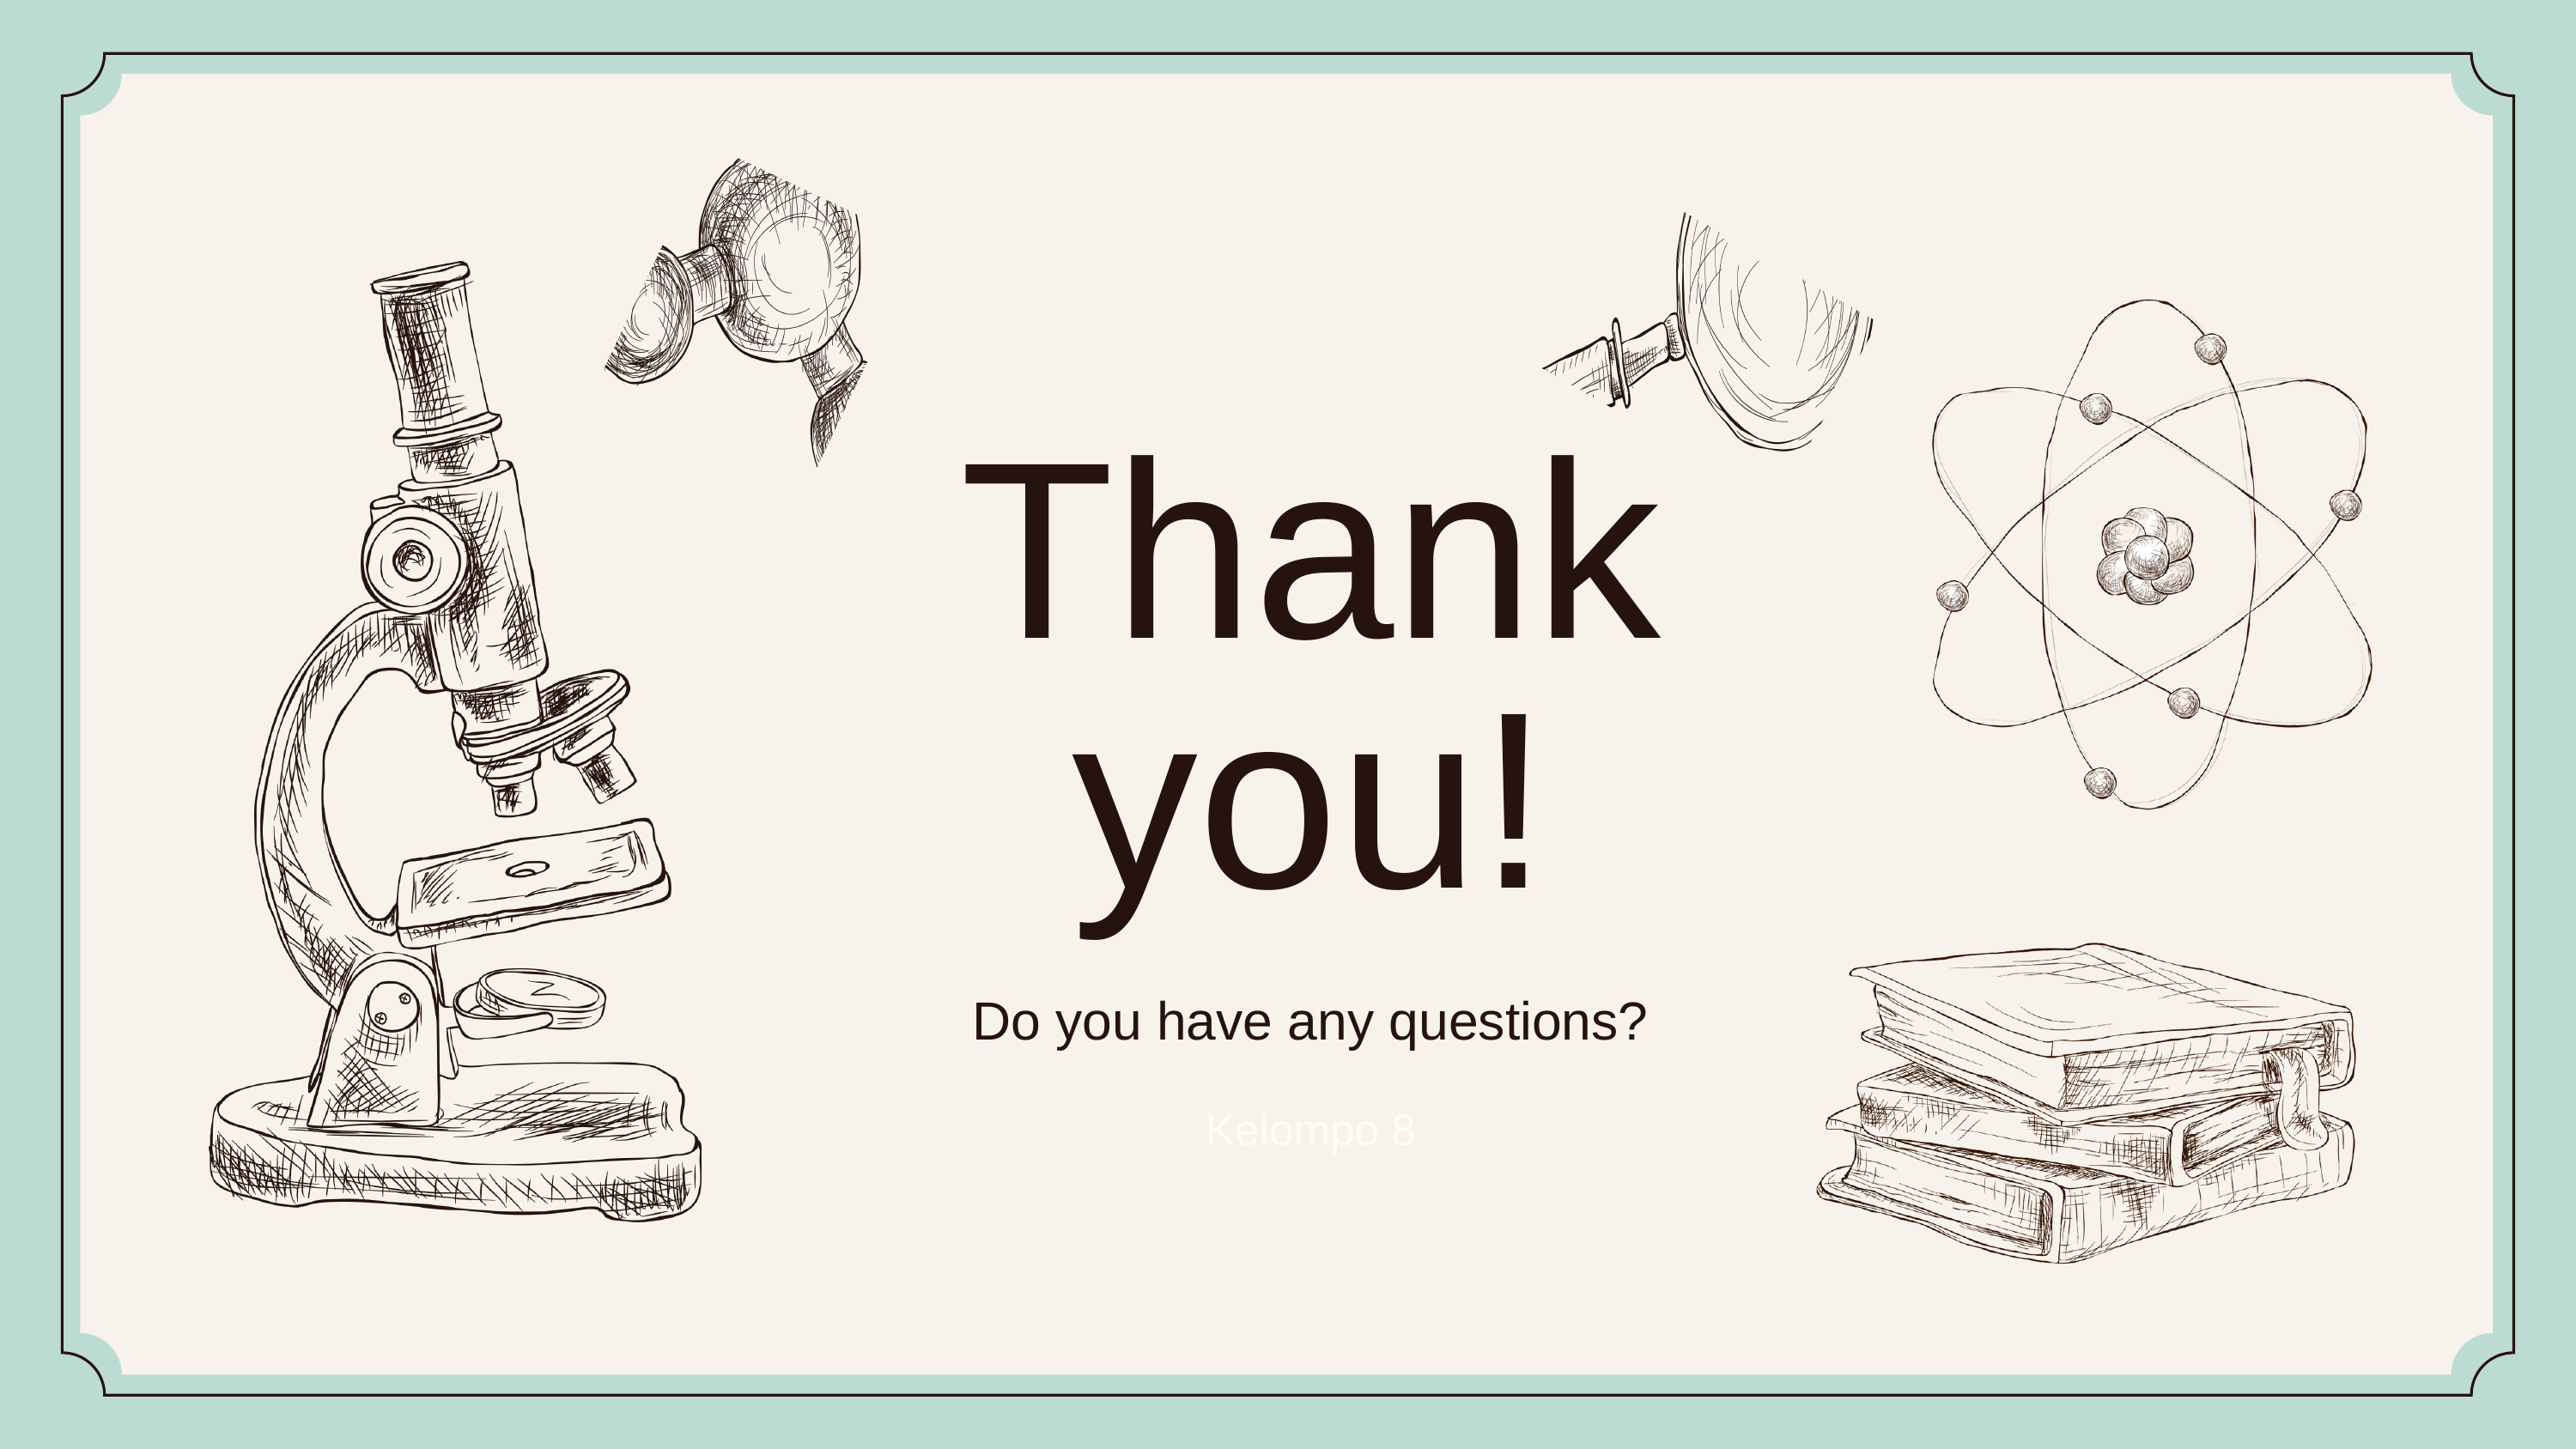

Thank
you!

Do you have any questions?
Kelompo 8